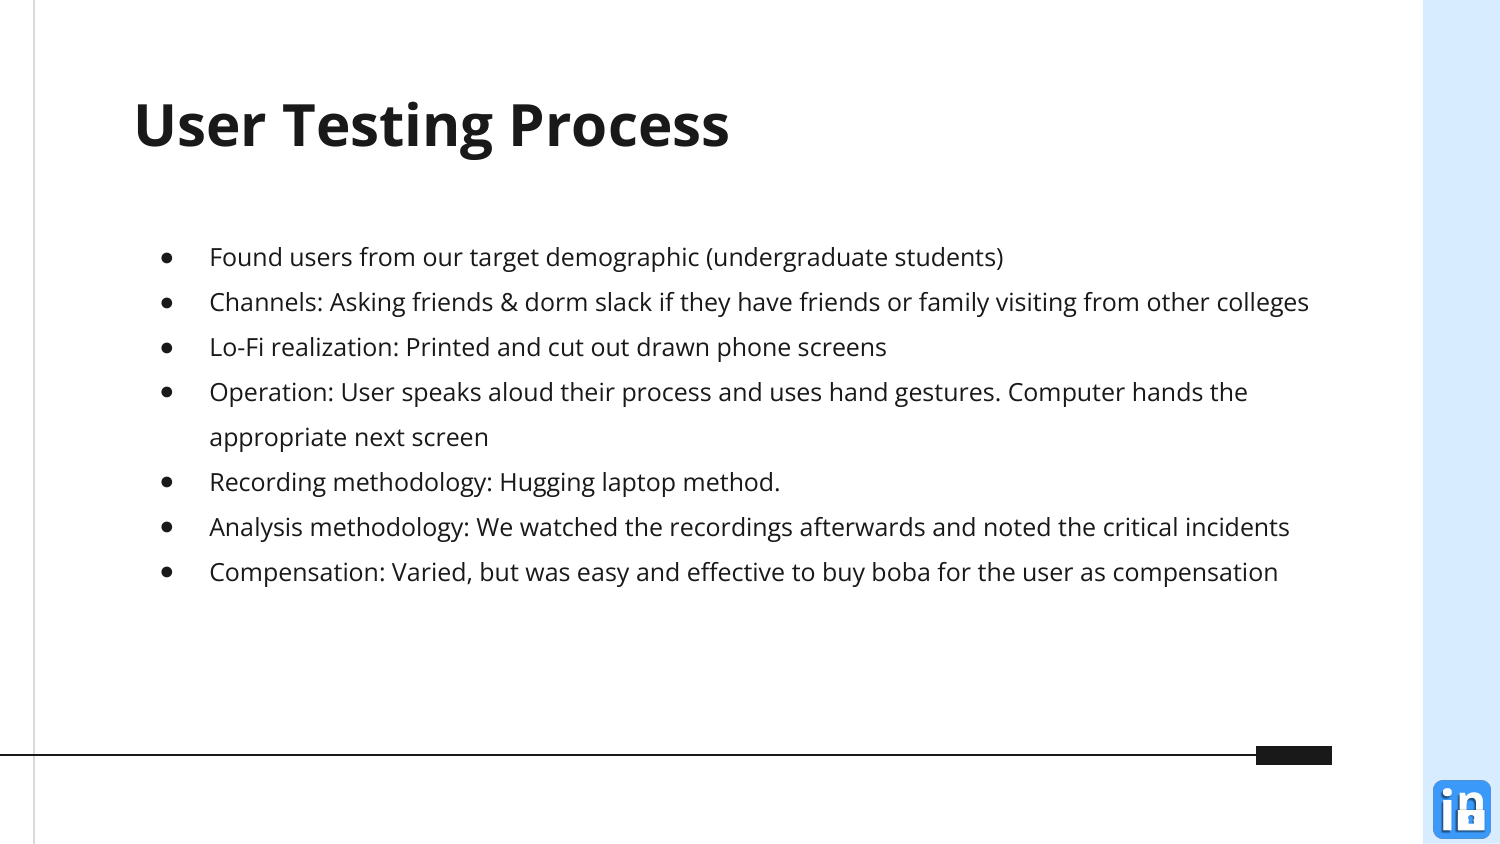

# User Testing Process

Found users from our target demographic (undergraduate students)
Channels: Asking friends & dorm slack if they have friends or family visiting from other colleges
Lo-Fi realization: Printed and cut out drawn phone screens
Operation: User speaks aloud their process and uses hand gestures. Computer hands the appropriate next screen
Recording methodology: Hugging laptop method.
Analysis methodology: We watched the recordings afterwards and noted the critical incidents
Compensation: Varied, but was easy and effective to buy boba for the user as compensation